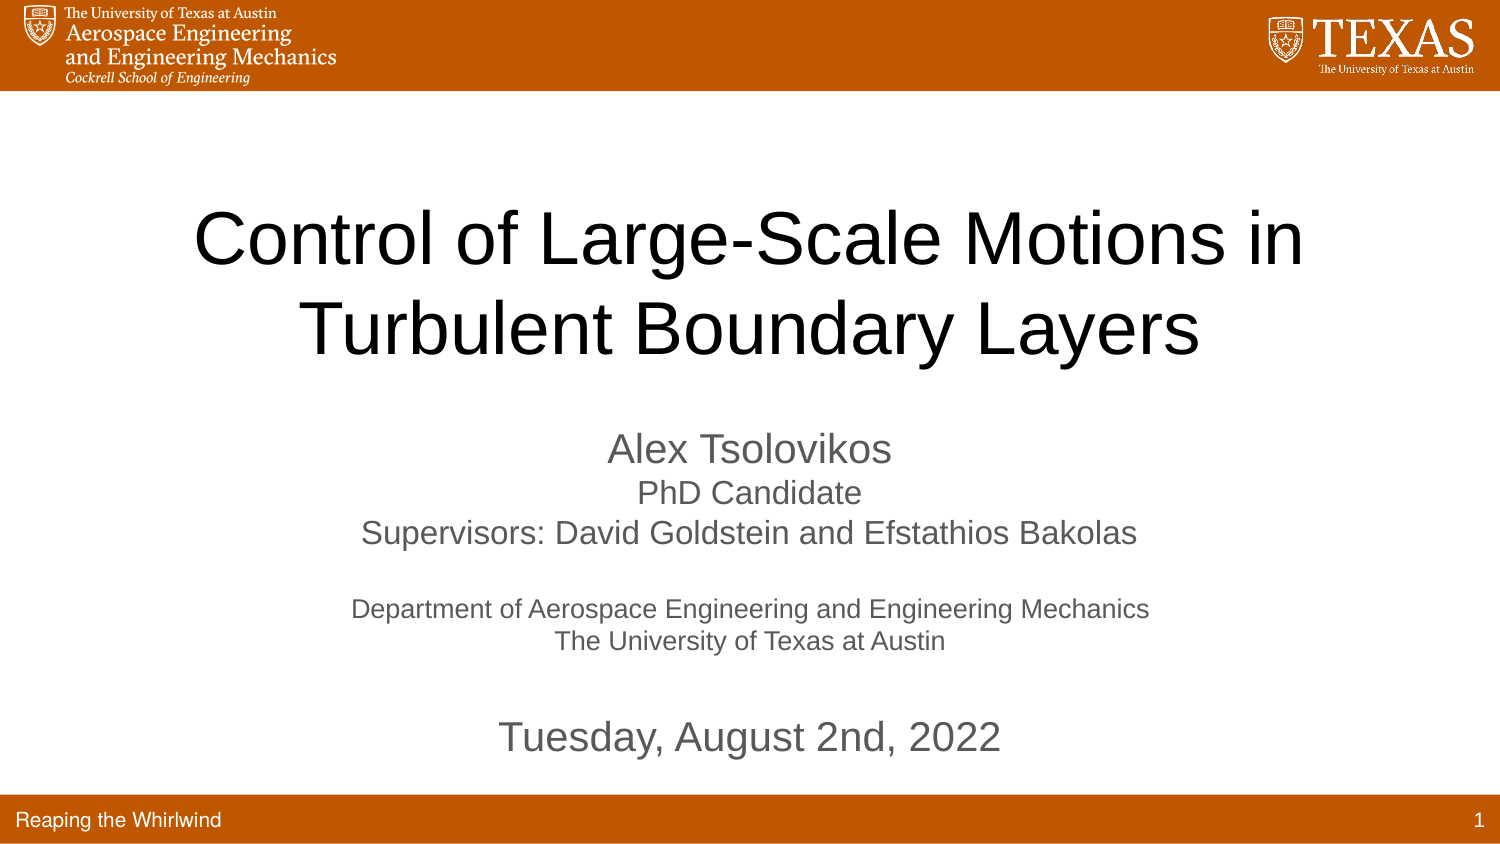

# Control of Large-Scale Motions in Turbulent Boundary Layers
Alex Tsolovikos
PhD Candidate
Supervisors: David Goldstein and Efstathios Bakolas

Department of Aerospace Engineering and Engineering Mechanics
The University of Texas at Austin
Tuesday, August 2nd, 2022
1